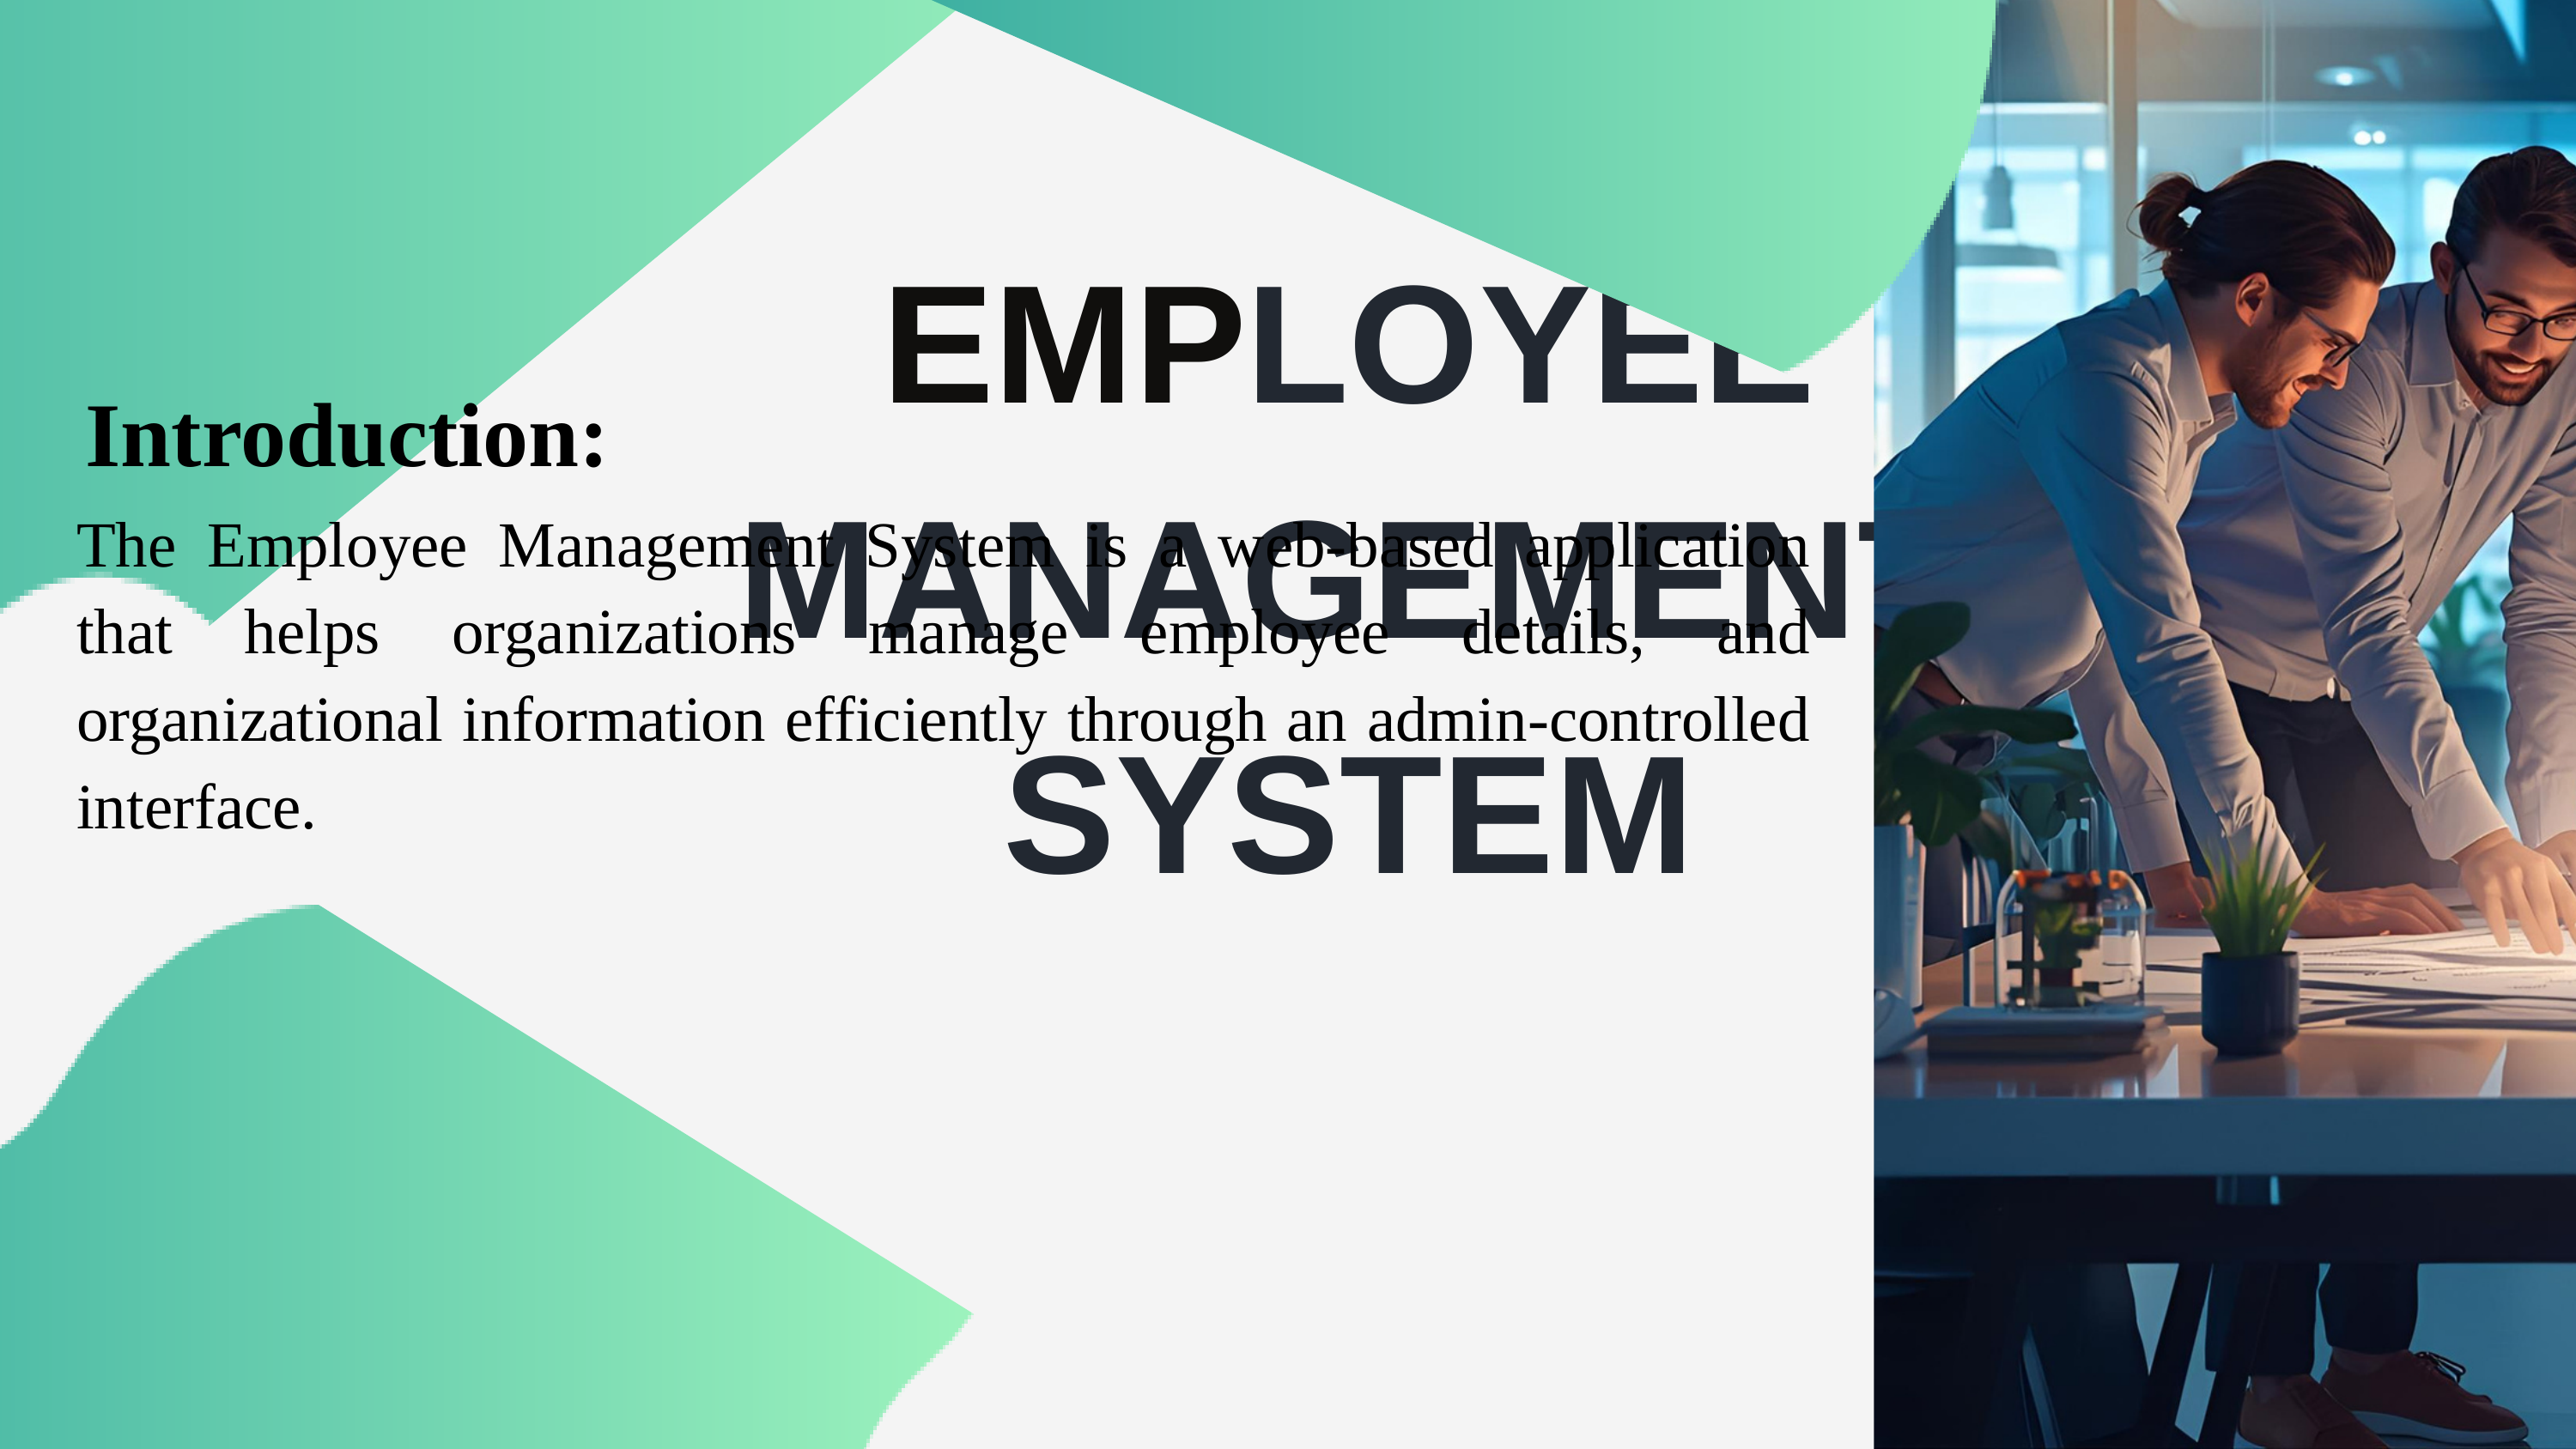

EMPLOYEE MANAGEMENT SYSTEM
Introduction:
The Employee Management System is a web-based application that helps organizations manage employee details, and organizational information efficiently through an admin-controlled interface.